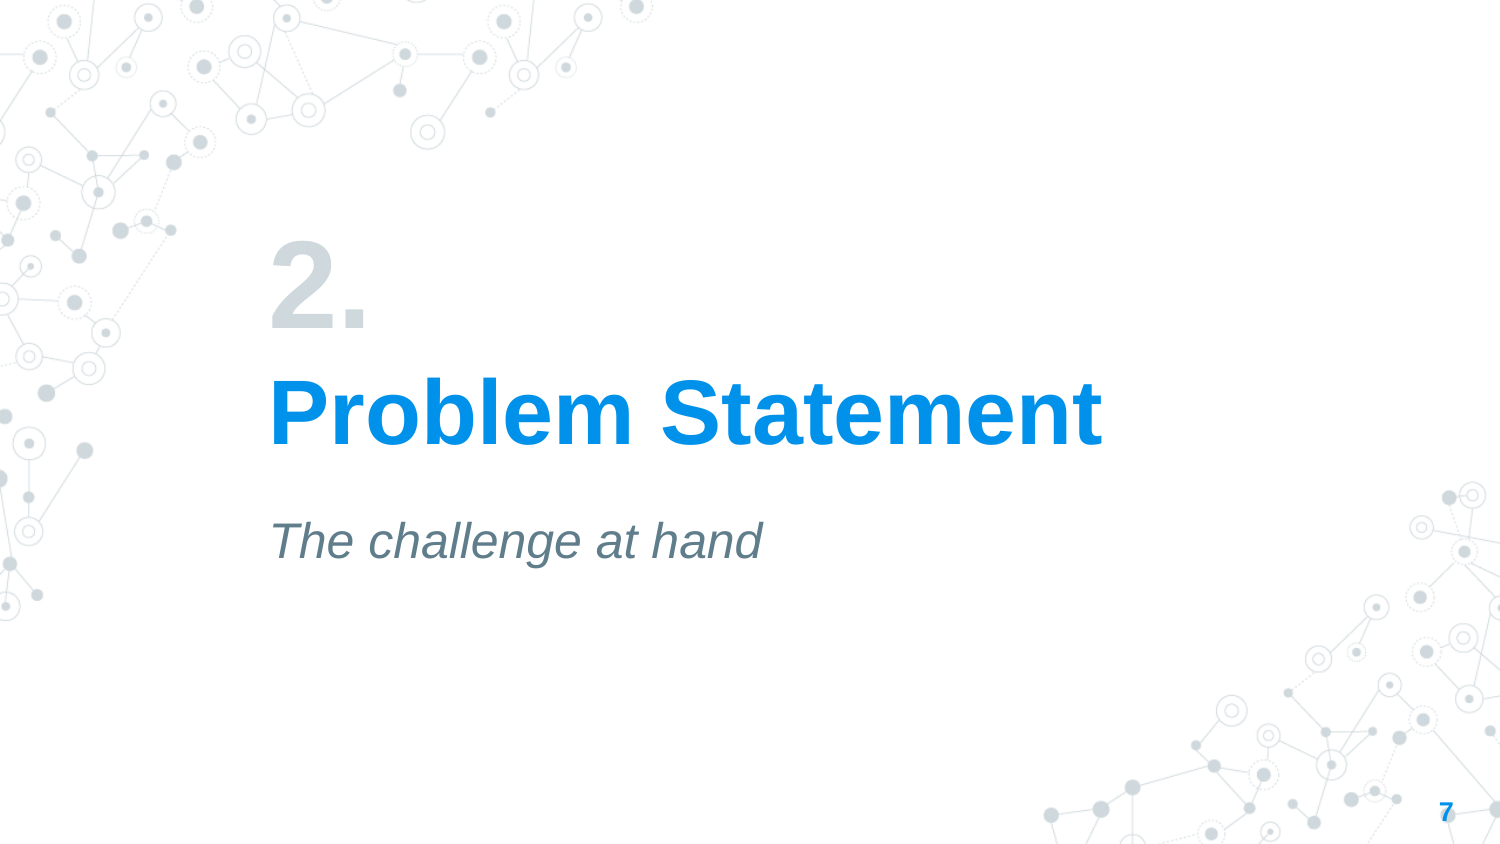

# 2.
Problem Statement
The challenge at hand
7